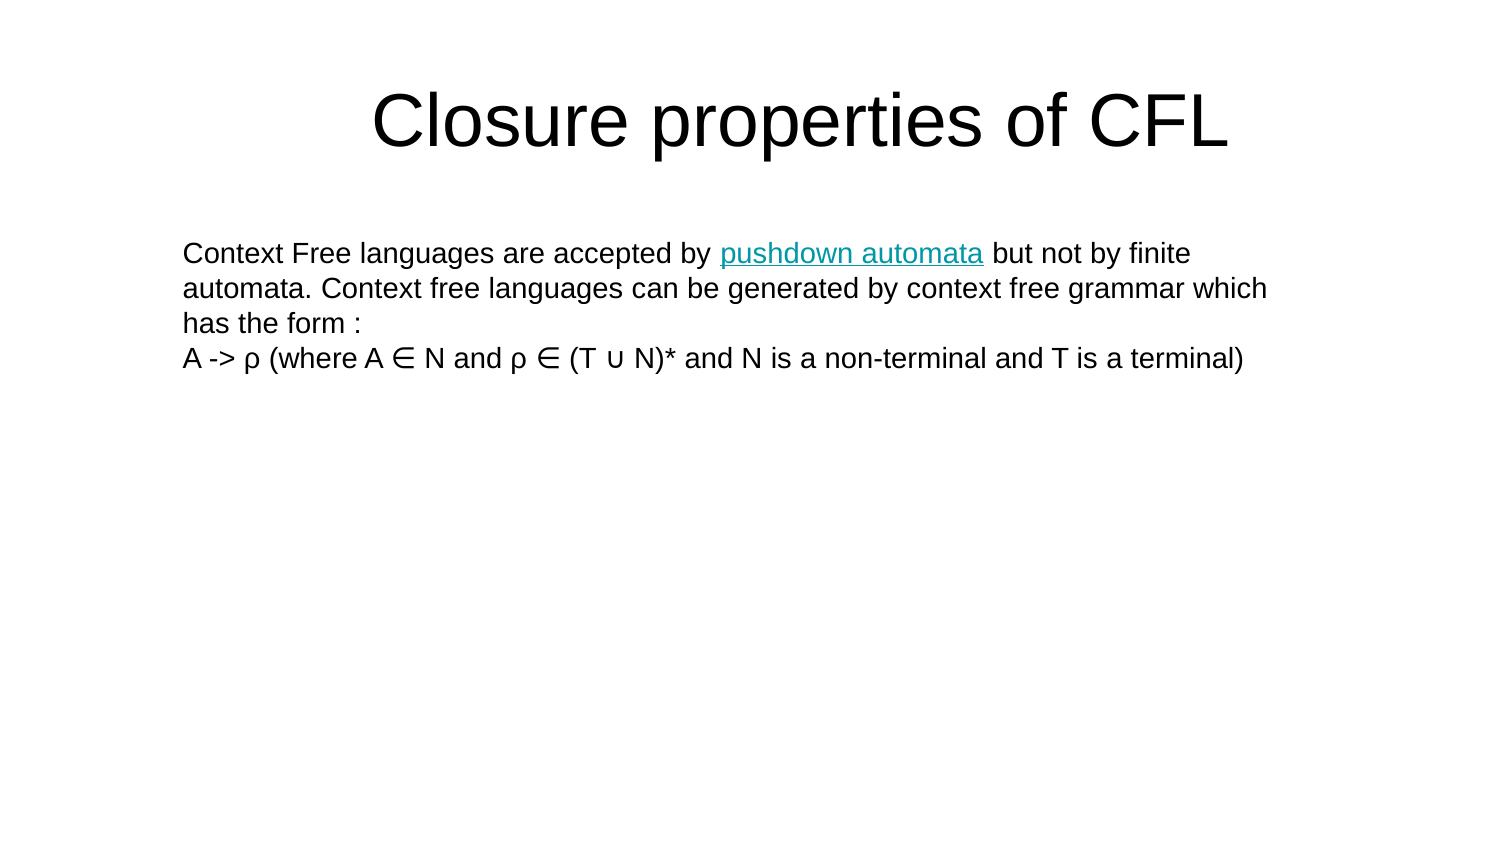

# Closure properties of CFL
Context Free languages are accepted by pushdown automata but not by finite automata. Context free languages can be generated by context free grammar which has the form :
A -> ρ (where A ∈ N and ρ ∈ (T ∪ N)* and N is a non-terminal and T is a terminal)